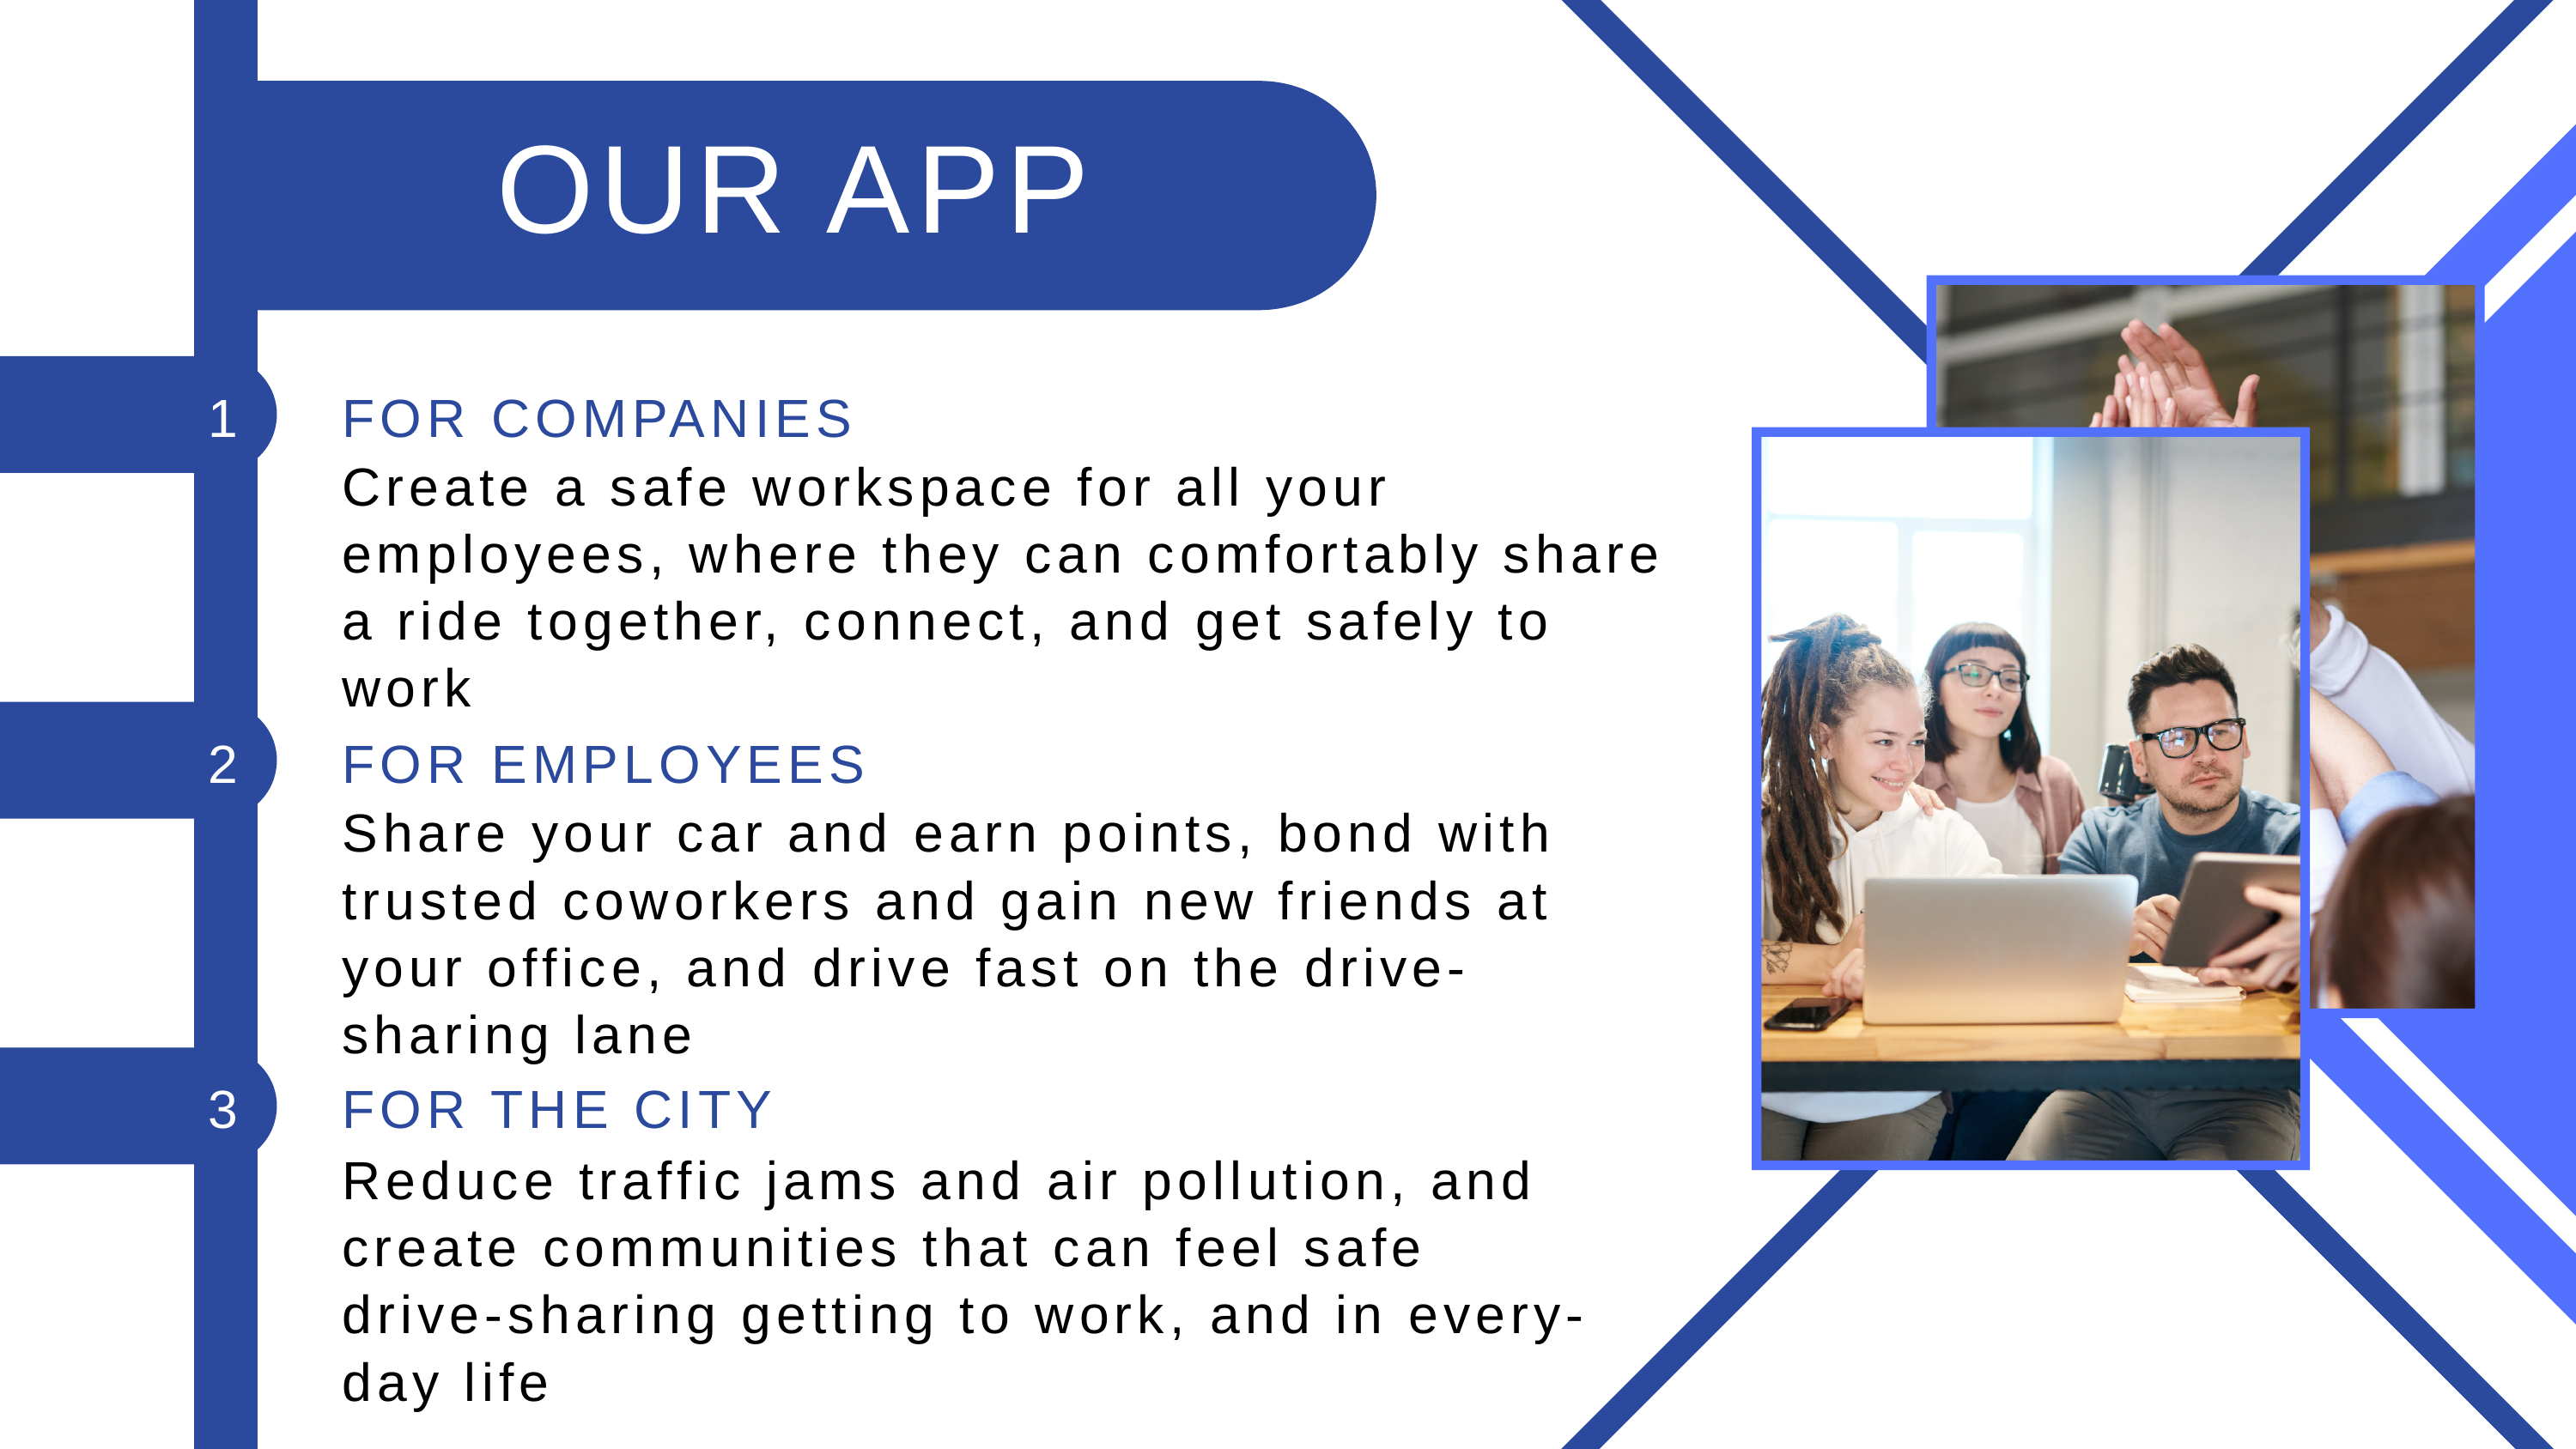

OUR APP

1
FOR COMPANIES

Create a safe workspace for all your employees, where they can comfortably share
a ride together, connect, and get safely to work

2
FOR EMPLOYEES
Share your car and earn points, bond with trusted coworkers and gain new friends at your office, and drive fast on the drive-sharing lane

3
FOR THE CITY

Reduce traffic jams and air pollution, and create communities that can feel safe drive-sharing getting to work, and in every-day life